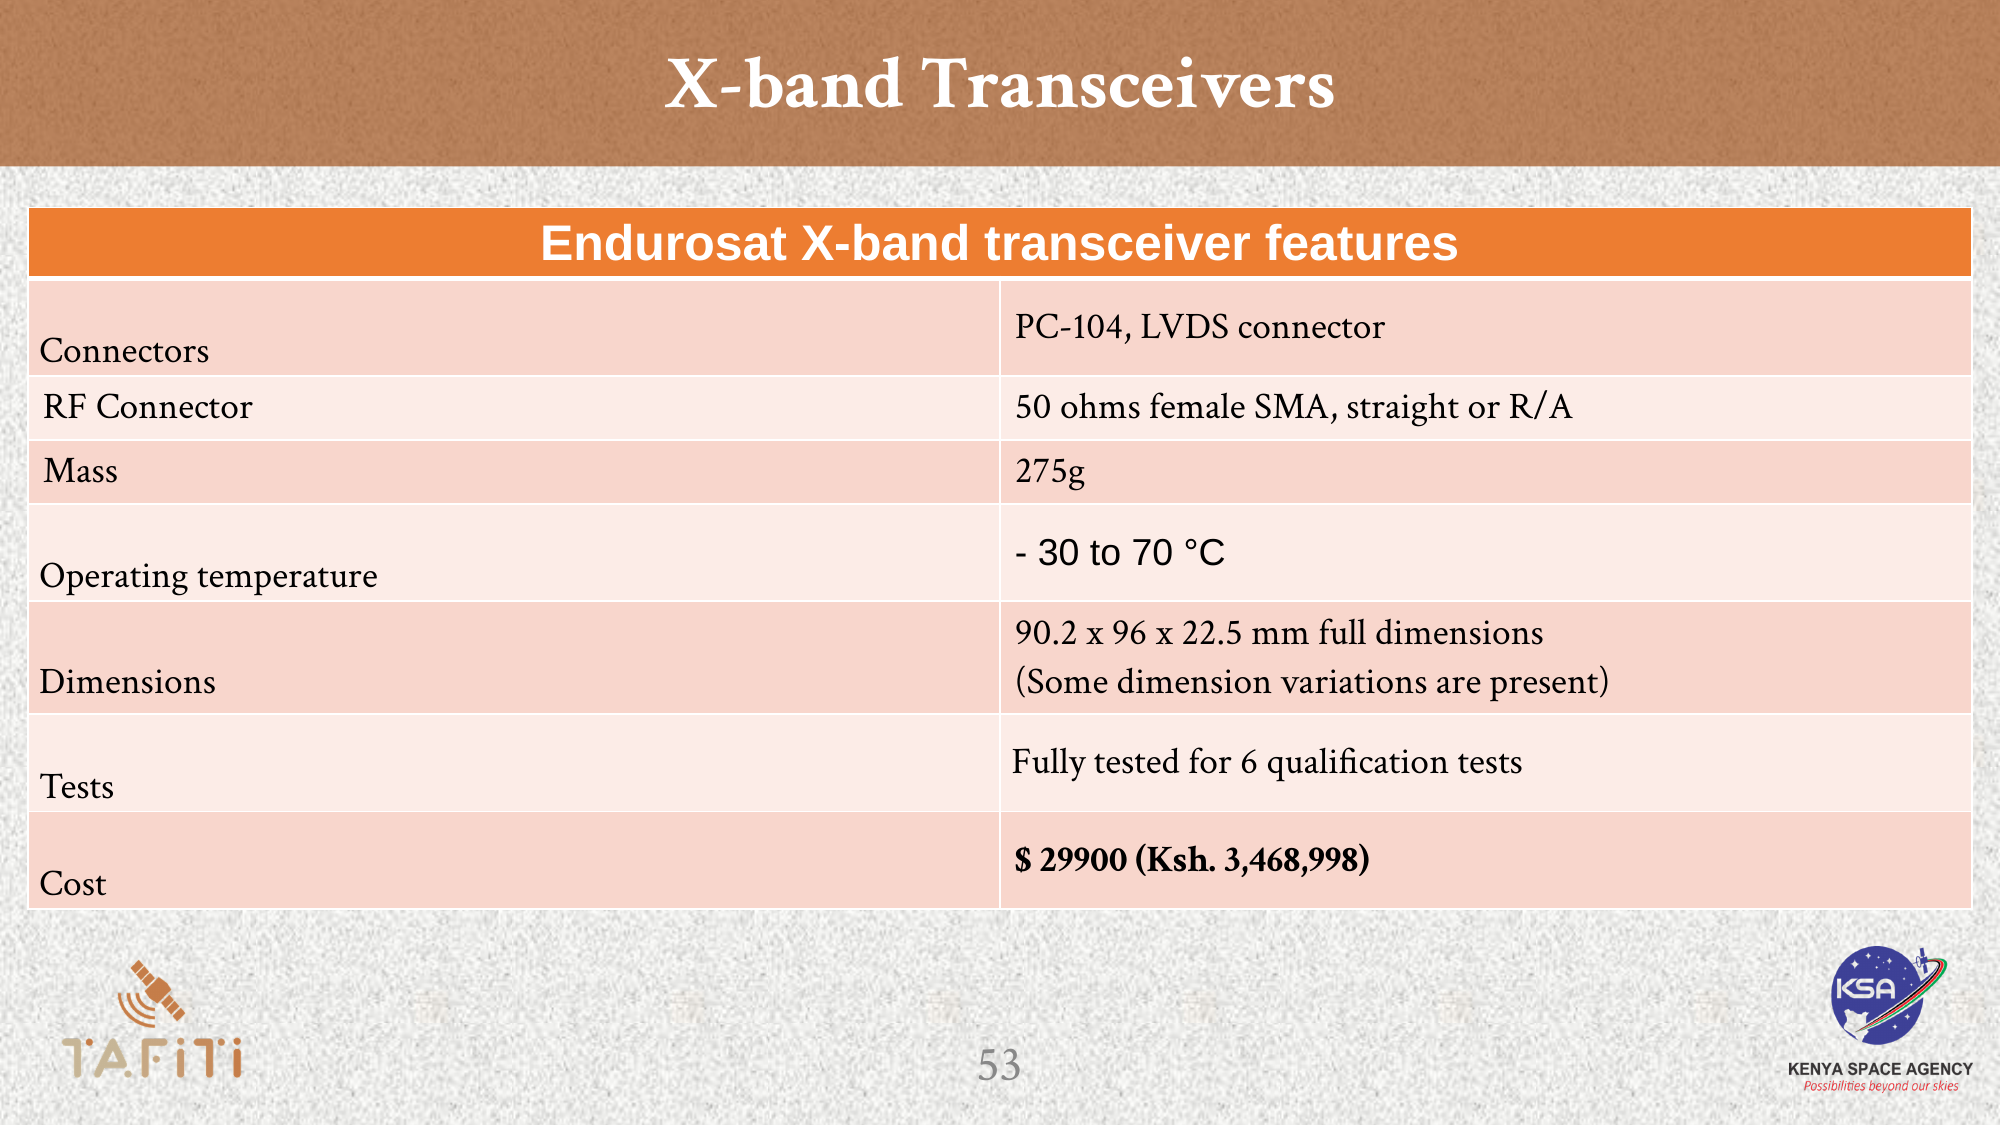

# X-band Transceivers
| Endurosat X-band transceiver features |  |
| --- | --- |
| Connectors | PC-104, LVDS connector |
| RF Connector | 50 ohms female SMA, straight or R/A |
| Mass | 275g |
| Operating temperature | - 30 to 70 °C |
| Dimensions | 90.2 x 96 x 22.5 mm full dimensions (Some dimension variations are present) |
| Tests | Fully tested for 6 qualification tests |
| Cost | $ 29900 (Ksh. 3,468,998) |
53